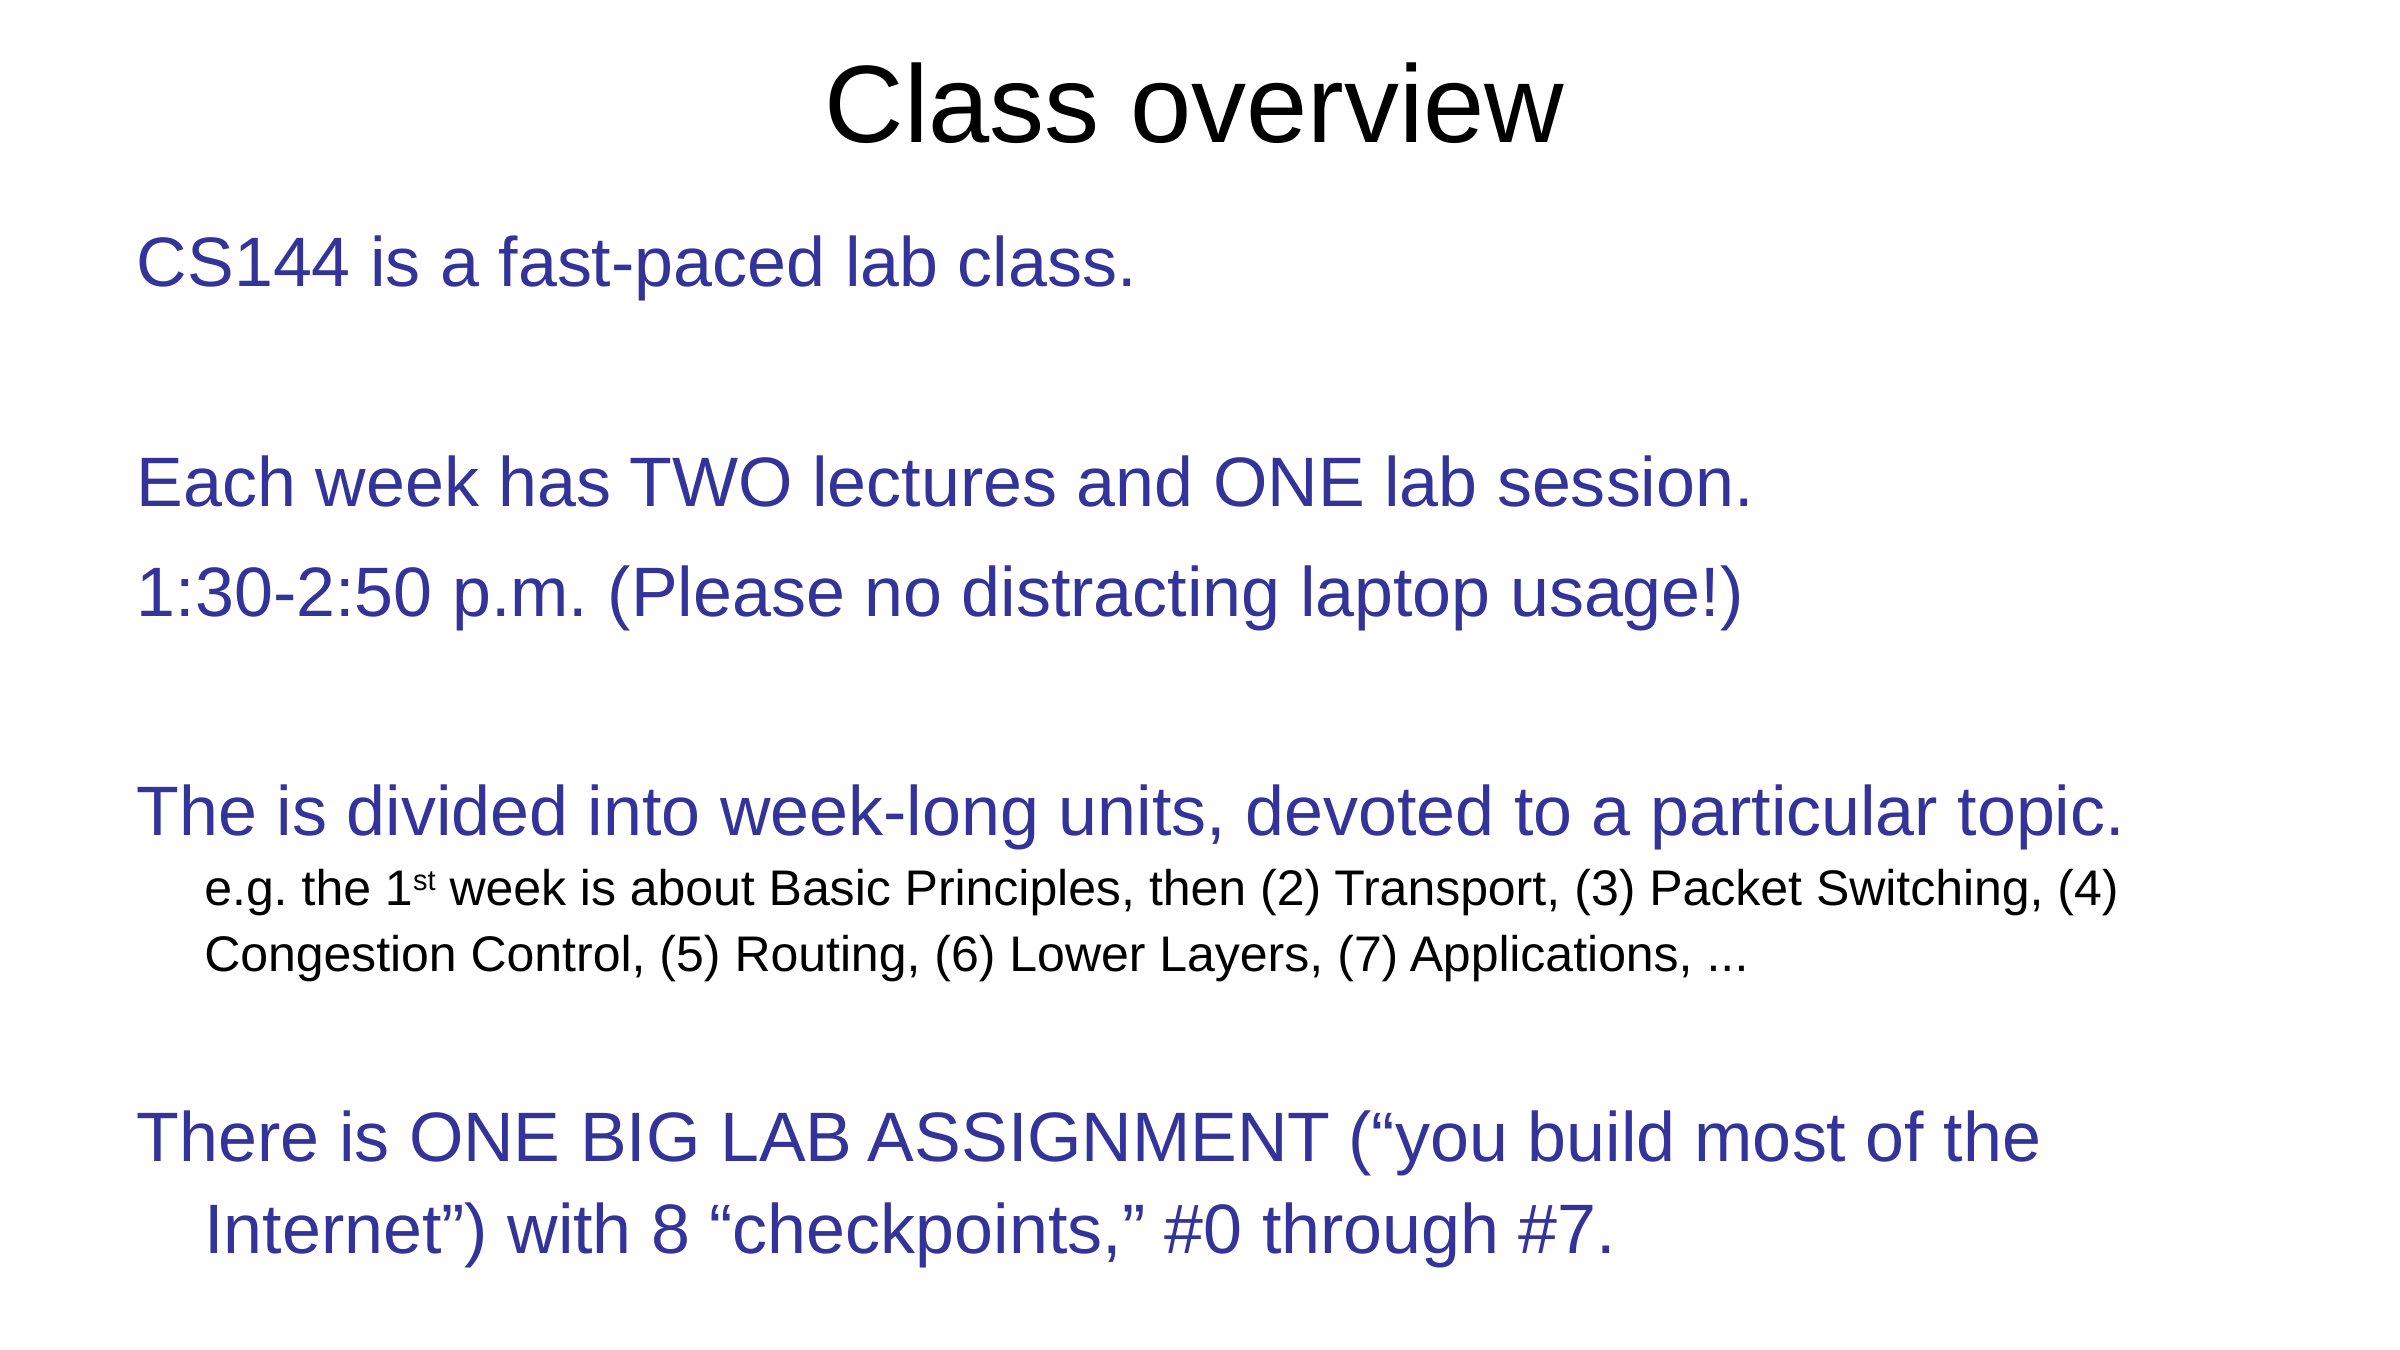

Class overview
CS144 is a fast-paced lab class.

Each week has TWO lectures and ONE lab session.
1:30-2:50 p.m. (Please no distracting laptop usage!)

The is divided into week-long units, devoted to a particular topic.
e.g. the 1st week is about Basic Principles, then (2) Transport, (3) Packet Switching, (4) Congestion Control, (5) Routing, (6) Lower Layers, (7) Applications, ...

There is ONE BIG LAB ASSIGNMENT (“you build most of the Internet”) with 8 “checkpoints,” #0 through #7.